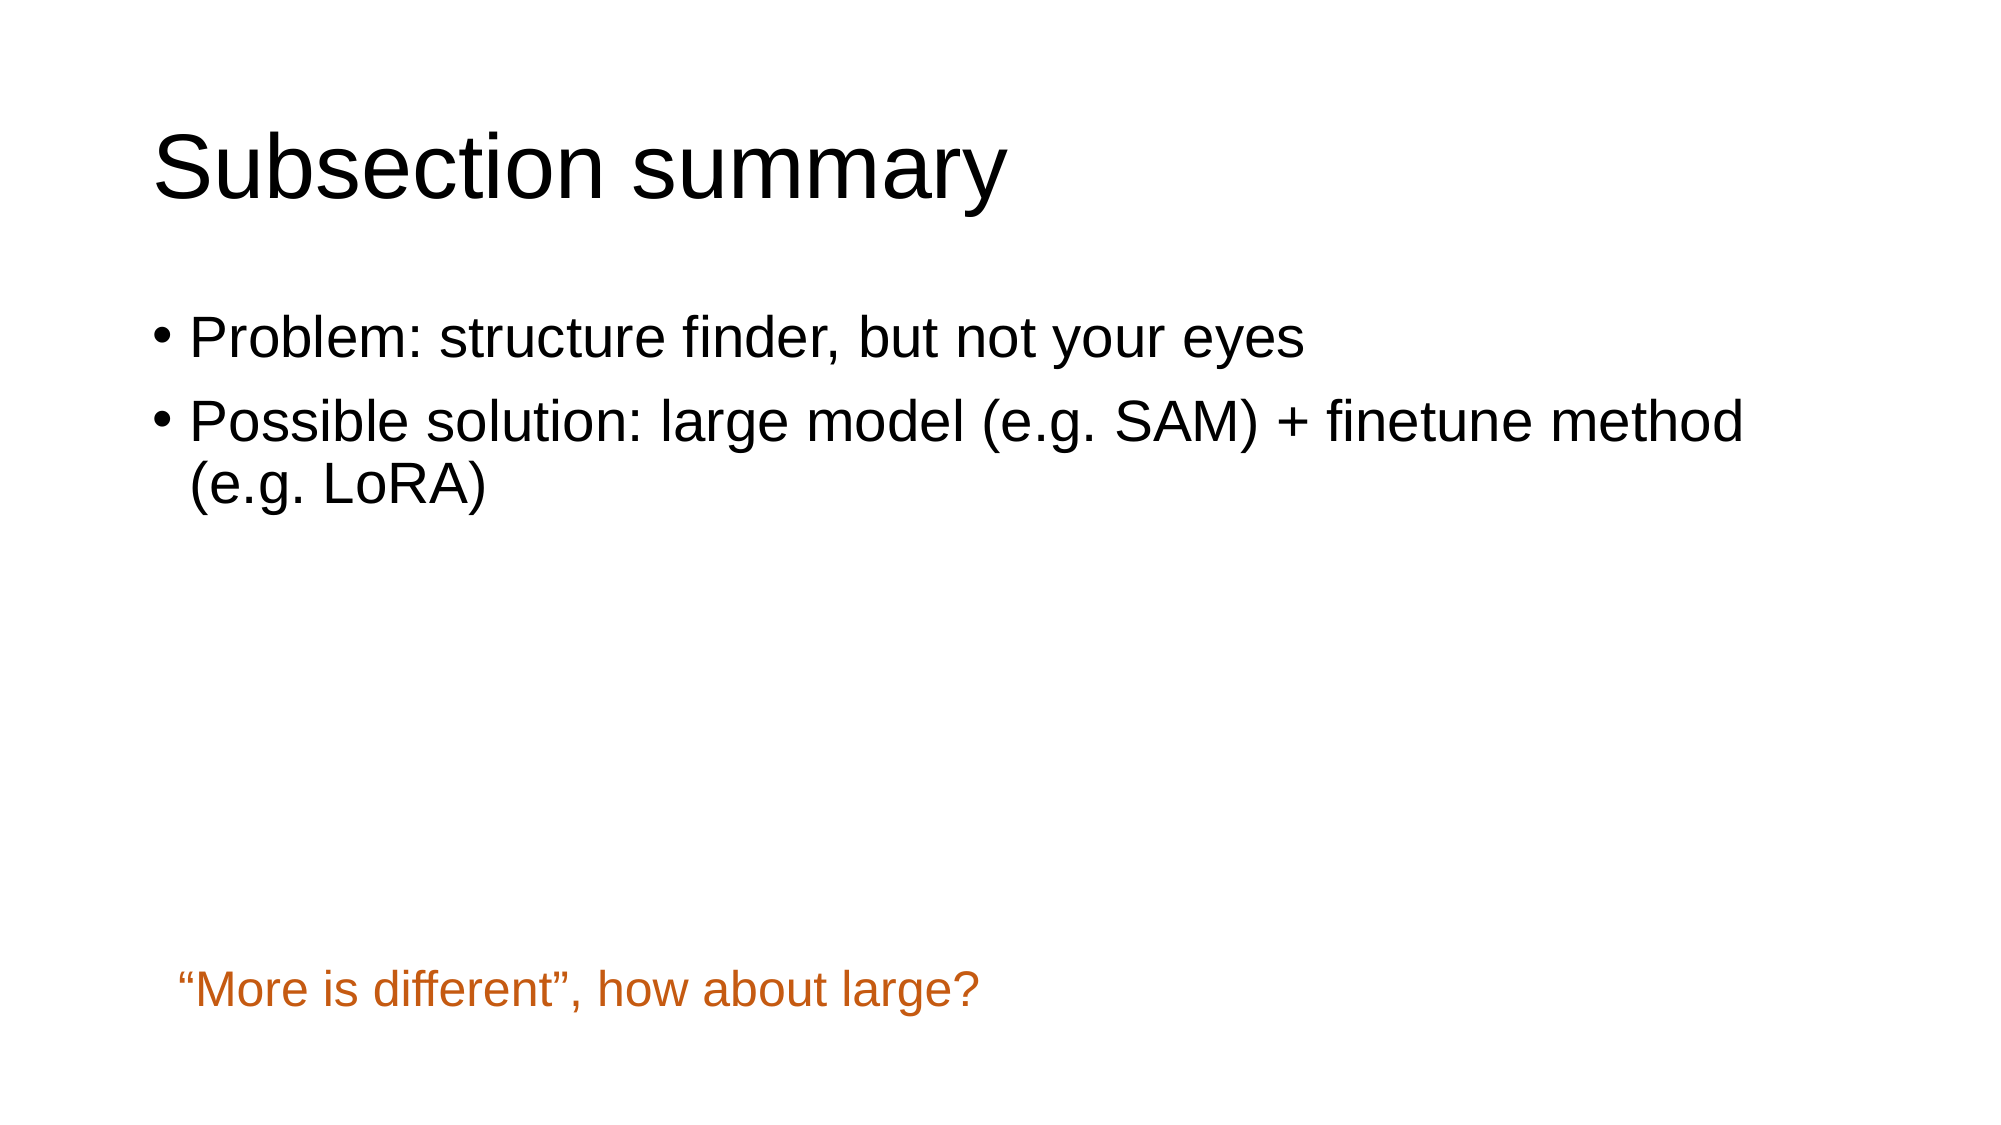

# Subsection summary
Problem: structure finder, but not your eyes
Possible solution: large model (e.g. SAM) + finetune method (e.g. LoRA)
“More is different”, how about large?